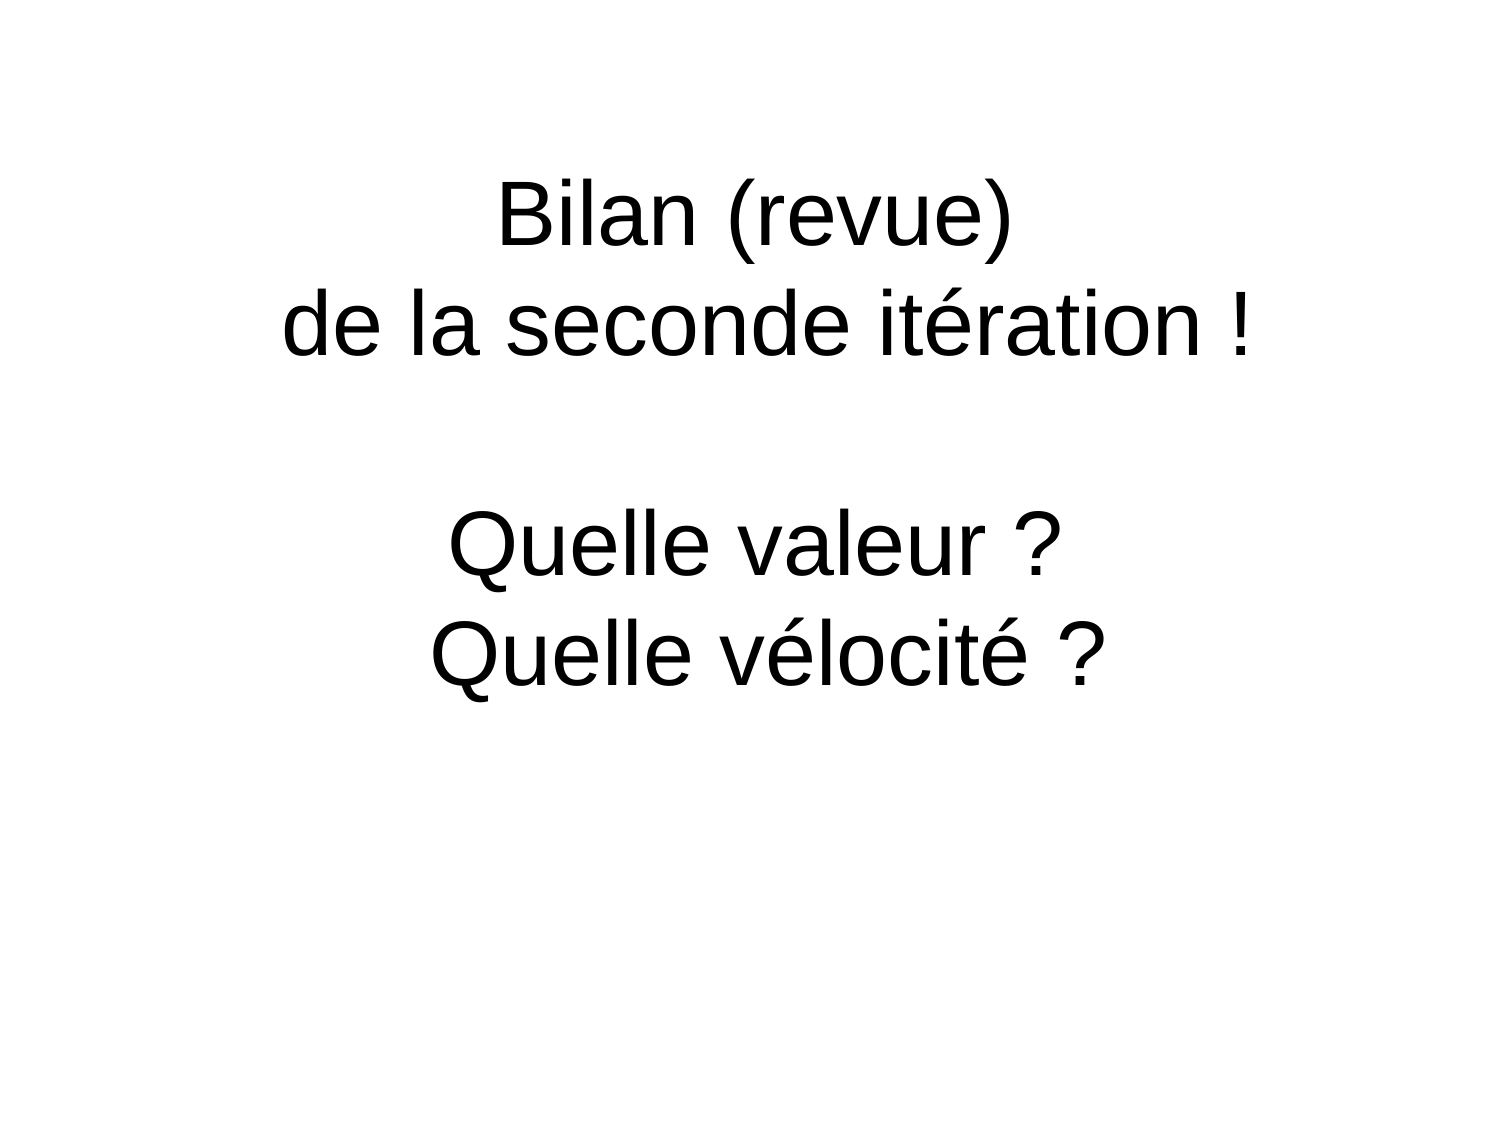

# Bilan (revue) de la seconde itération ! Quelle valeur ? Quelle vélocité ?